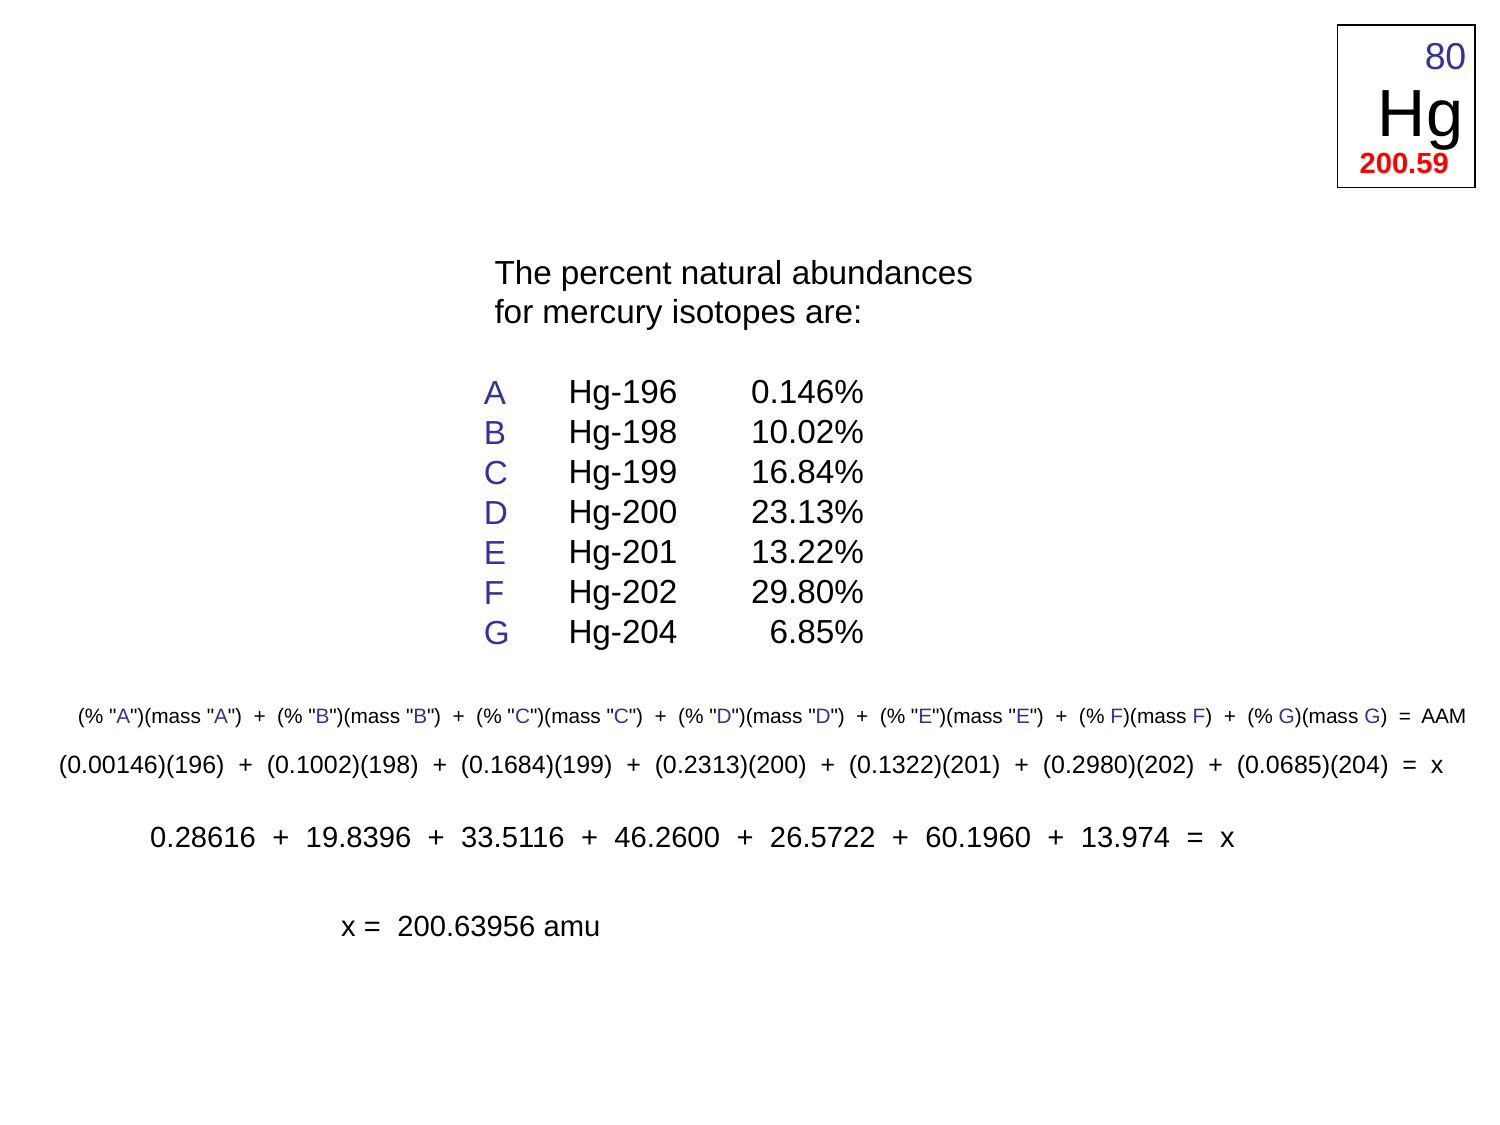

80
Hg
200.59
#
The percent natural abundances
for mercury isotopes are:

        Hg-196        0.146%
        Hg-198        10.02%
        Hg-199        16.84%
        Hg-200        23.13%
        Hg-201        13.22%
        Hg-202        29.80%
        Hg-204          6.85%
A
B
C
D
E
F
G

(% "A")(mass "A")  +  (% "B")(mass "B")  +  (% "C")(mass "C")  +  (% "D")(mass "D")  +  (% "E")(mass "E")  +  (% F)(mass F)  +  (% G)(mass G)  =  AAM
(0.00146)(196)  +  (0.1002)(198)  +  (0.1684)(199)  +  (0.2313)(200)  +  (0.1322)(201)  +  (0.2980)(202)  +  (0.0685)(204)  =  x
0.28616  +  19.8396  +  33.5116  +  46.2600  +  26.5722  +  60.1960  +  13.974  =  x
x =  200.63956 amu